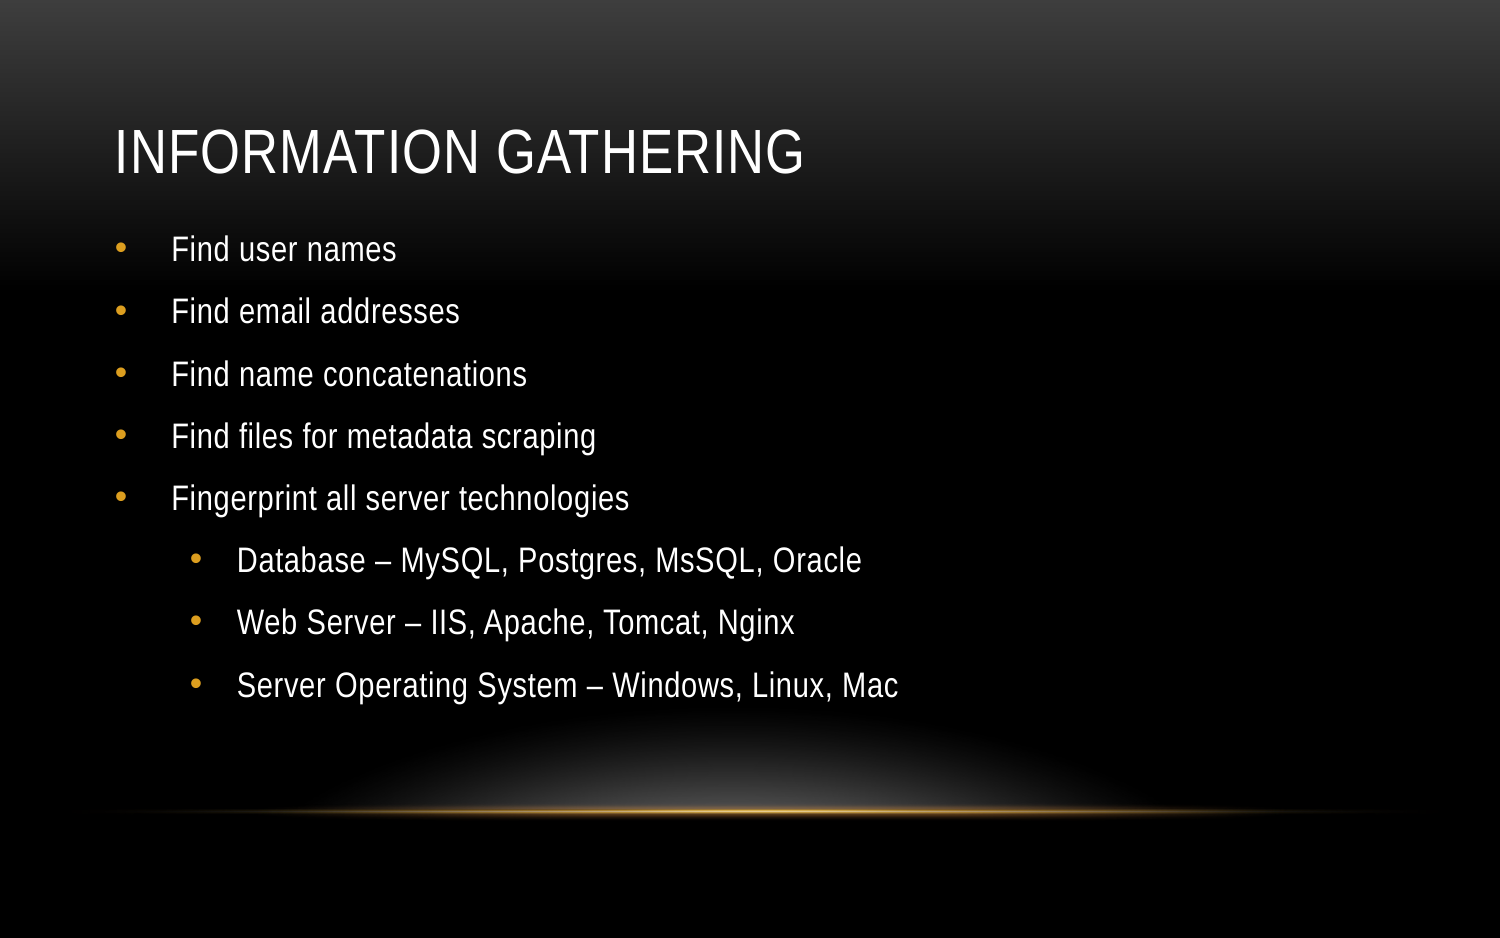

# Information Gathering
Find user names
Find email addresses
Find name concatenations
Find files for metadata scraping
Fingerprint all server technologies
Database – MySQL, Postgres, MsSQL, Oracle
Web Server – IIS, Apache, Tomcat, Nginx
Server Operating System – Windows, Linux, Mac